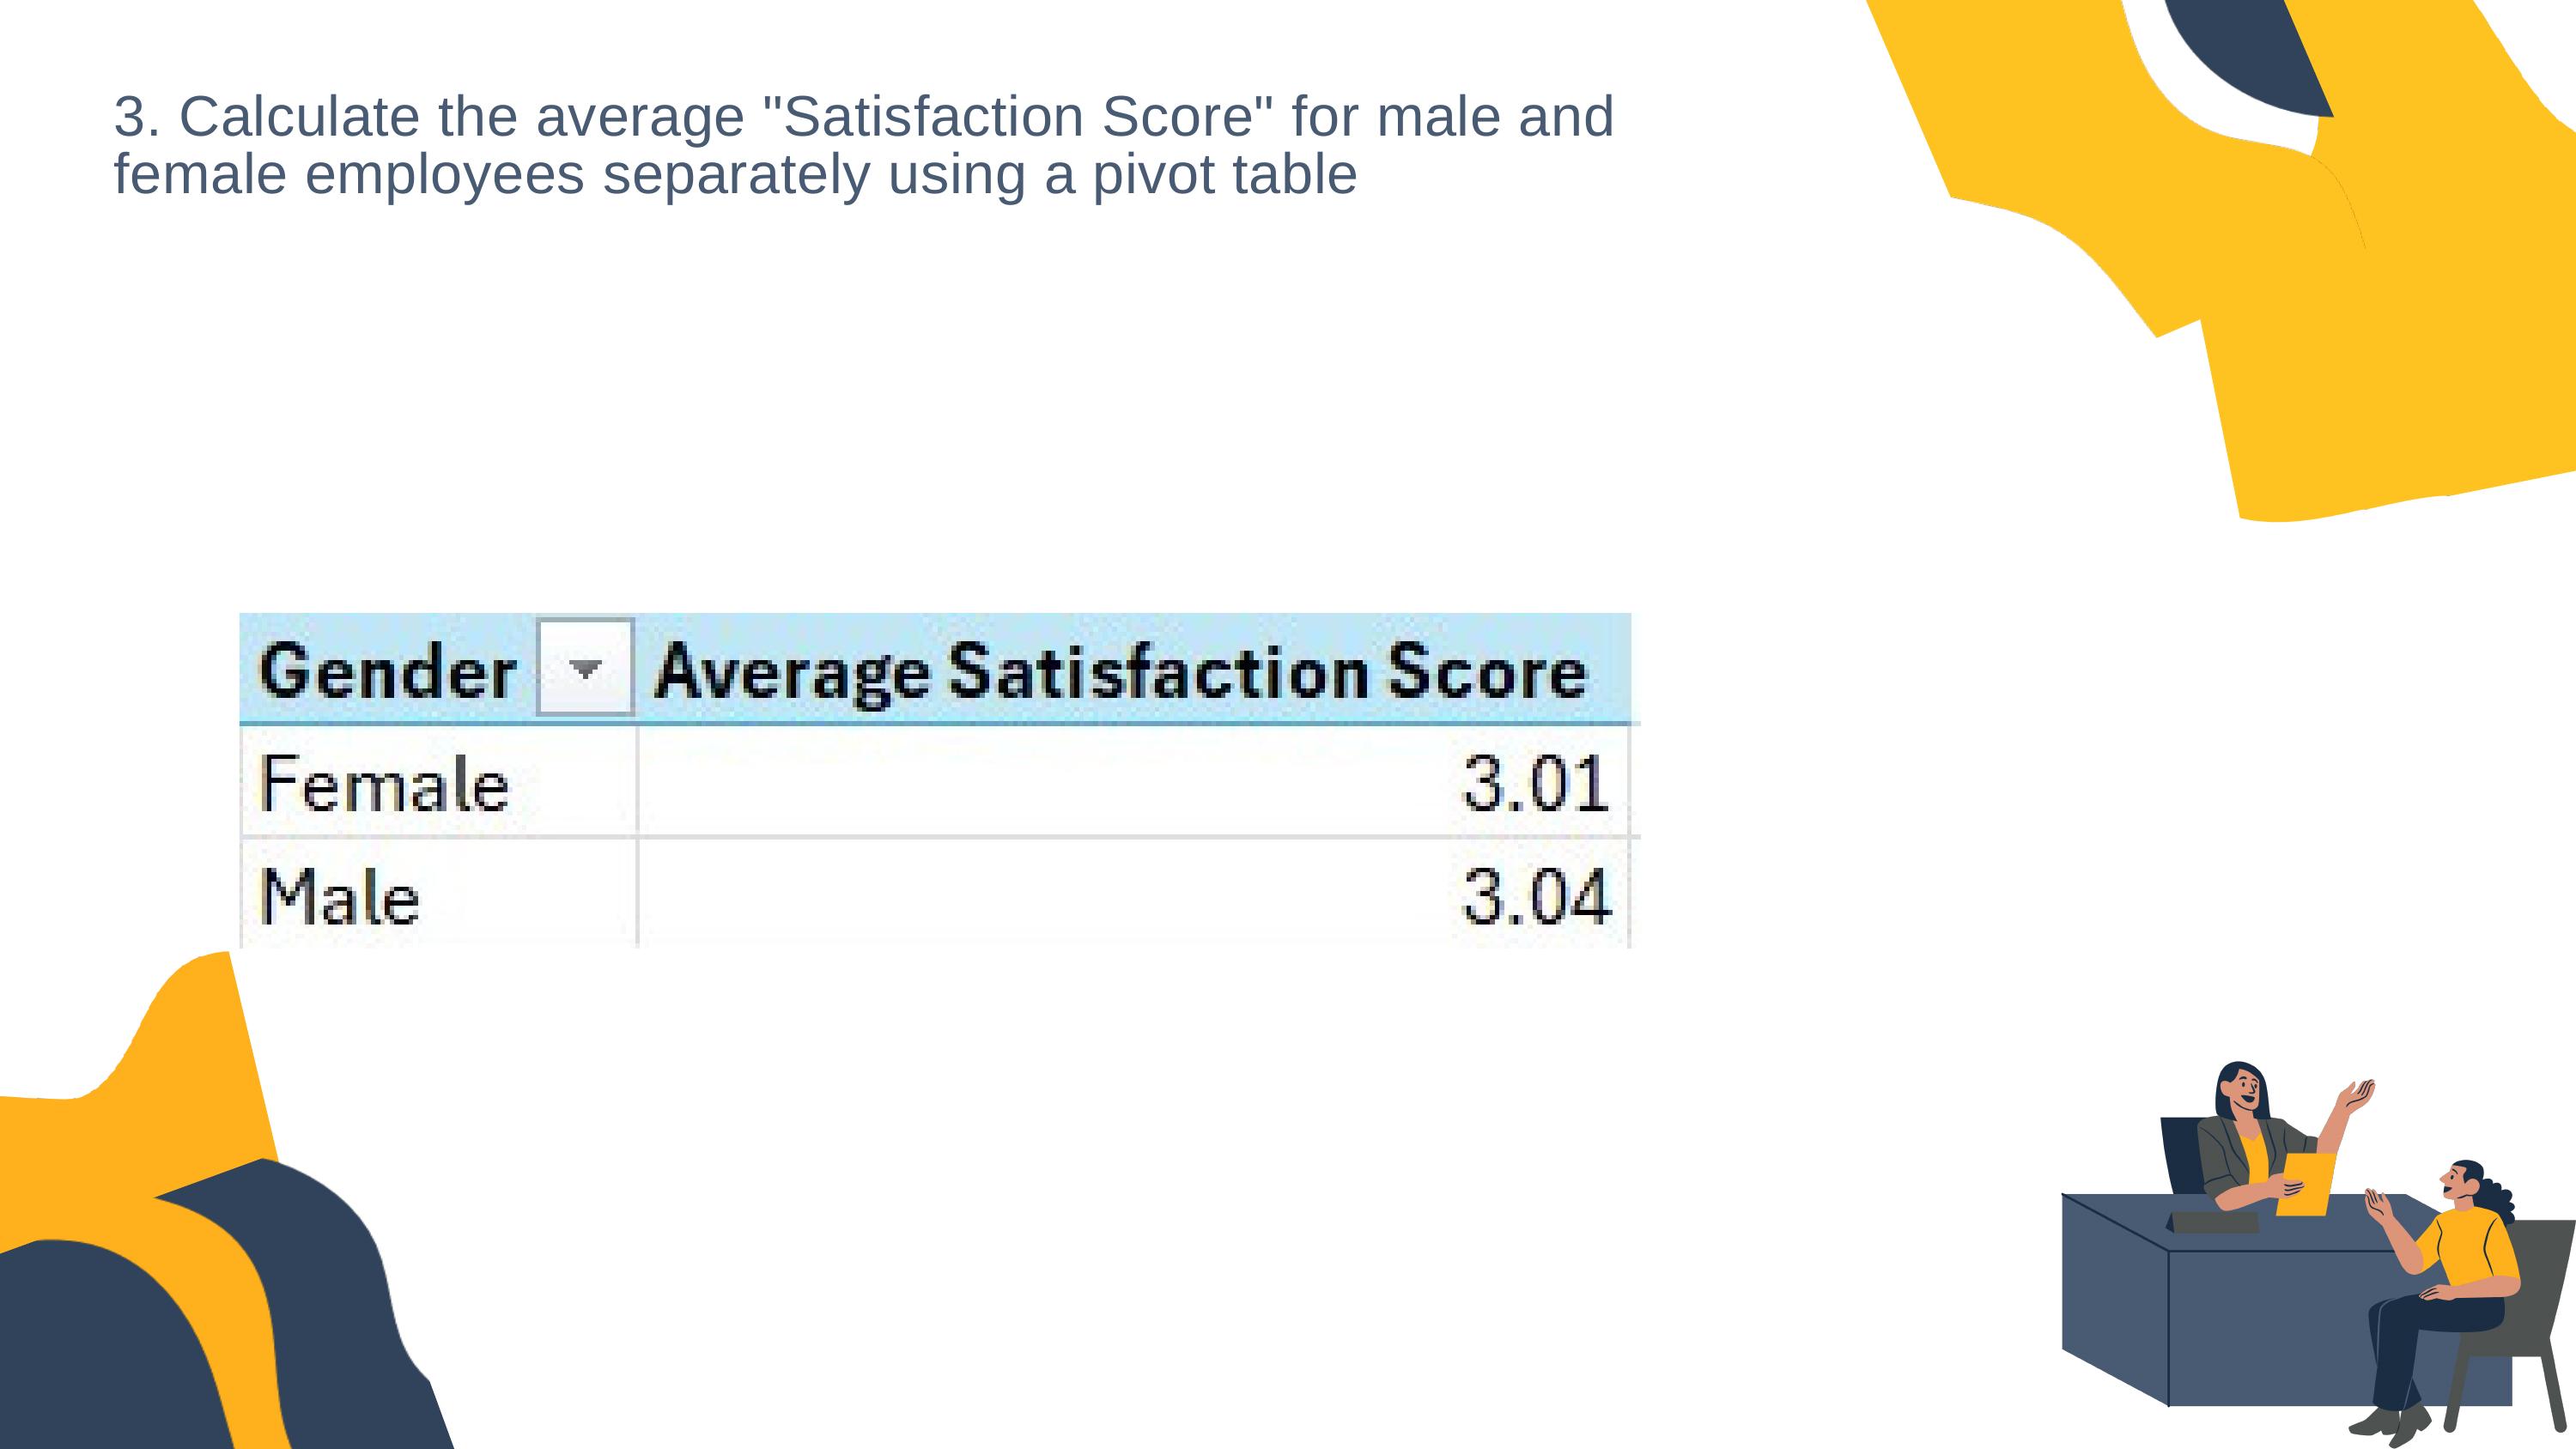

3. Calculate the average "Satisfaction Score" for male and female employees separately using a pivot table